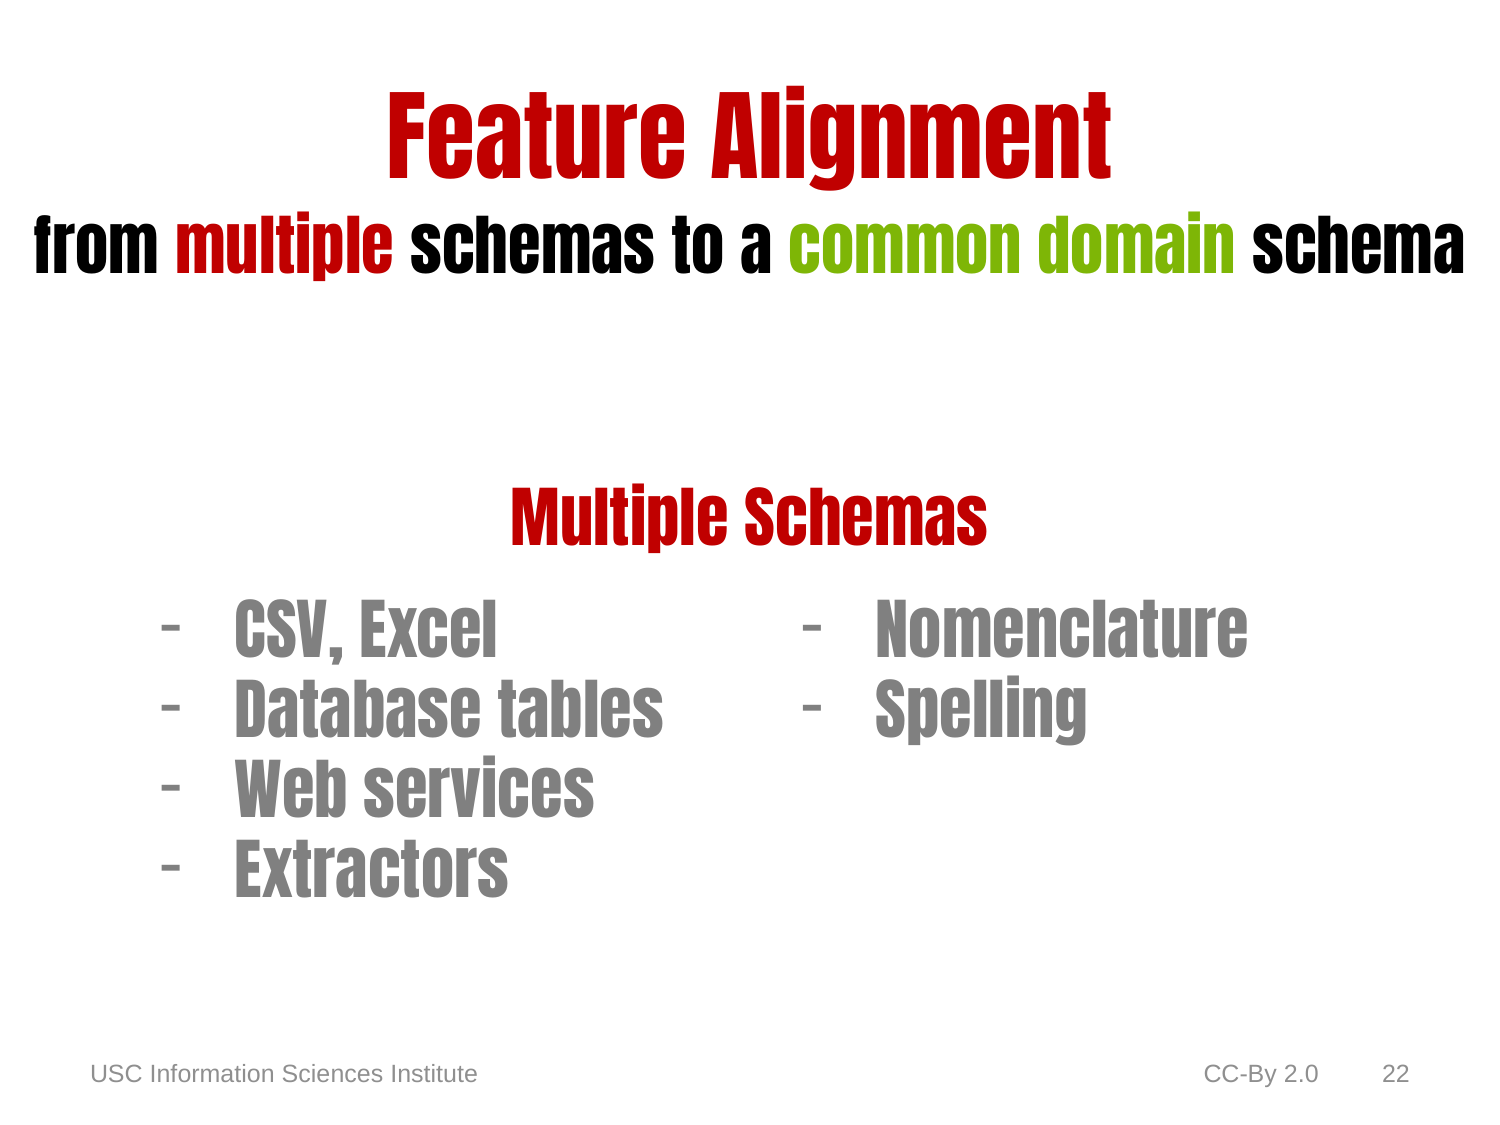

# Feature Alignment
from multiple schemas to a common domain schema
Multiple Schemas
CSV, Excel
Database tables
Web services
Extractors

Nomenclature
Spelling

USC Information Sciences Institute
CC-By 2.0         22